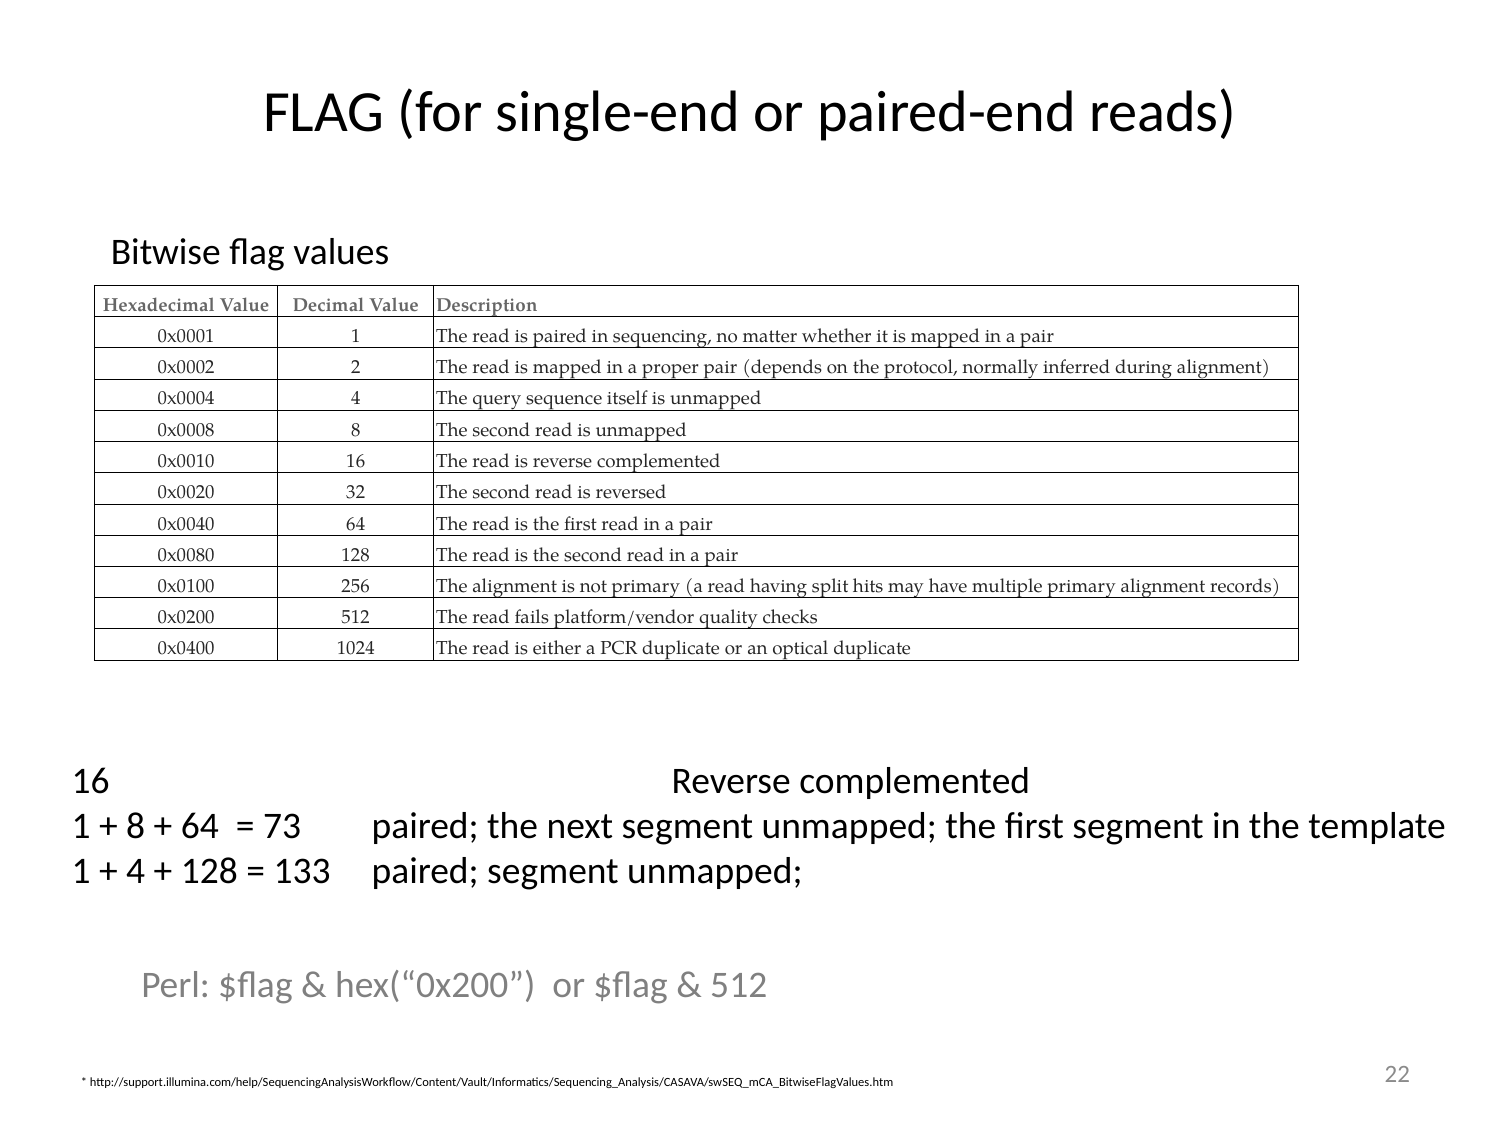

# FLAG (for single-end or paired-end reads)
Bitwise flag values
| Hexadecimal Value | Decimal Value | Description |
| --- | --- | --- |
| 0x0001 | 1 | The read is paired in sequencing, no matter whether it is mapped in a pair |
| 0x0002 | 2 | The read is mapped in a proper pair (depends on the protocol, normally inferred during alignment) |
| 0x0004 | 4 | The query sequence itself is unmapped |
| 0x0008 | 8 | The second read is unmapped |
| 0x0010 | 16 | The read is reverse complemented |
| 0x0020 | 32 | The second read is reversed |
| 0x0040 | 64 | The read is the first read in a pair |
| 0x0080 | 128 | The read is the second read in a pair |
| 0x0100 | 256 | The alignment is not primary (a read having split hits may have multiple primary alignment records) |
| 0x0200 | 512 | The read fails platform/vendor quality checks |
| 0x0400 | 1024 | The read is either a PCR duplicate or an optical duplicate |
16				Reverse complemented
1 + 8 + 64  = 73	paired; the next segment unmapped; the first segment in the template
1 + 4 + 128 = 133	paired; segment unmapped;

Perl: $flag & hex(“0x200”)  or $flag & 512
22
* http://support.illumina.com/help/SequencingAnalysisWorkflow/Content/Vault/Informatics/Sequencing_Analysis/CASAVA/swSEQ_mCA_BitwiseFlagValues.htm